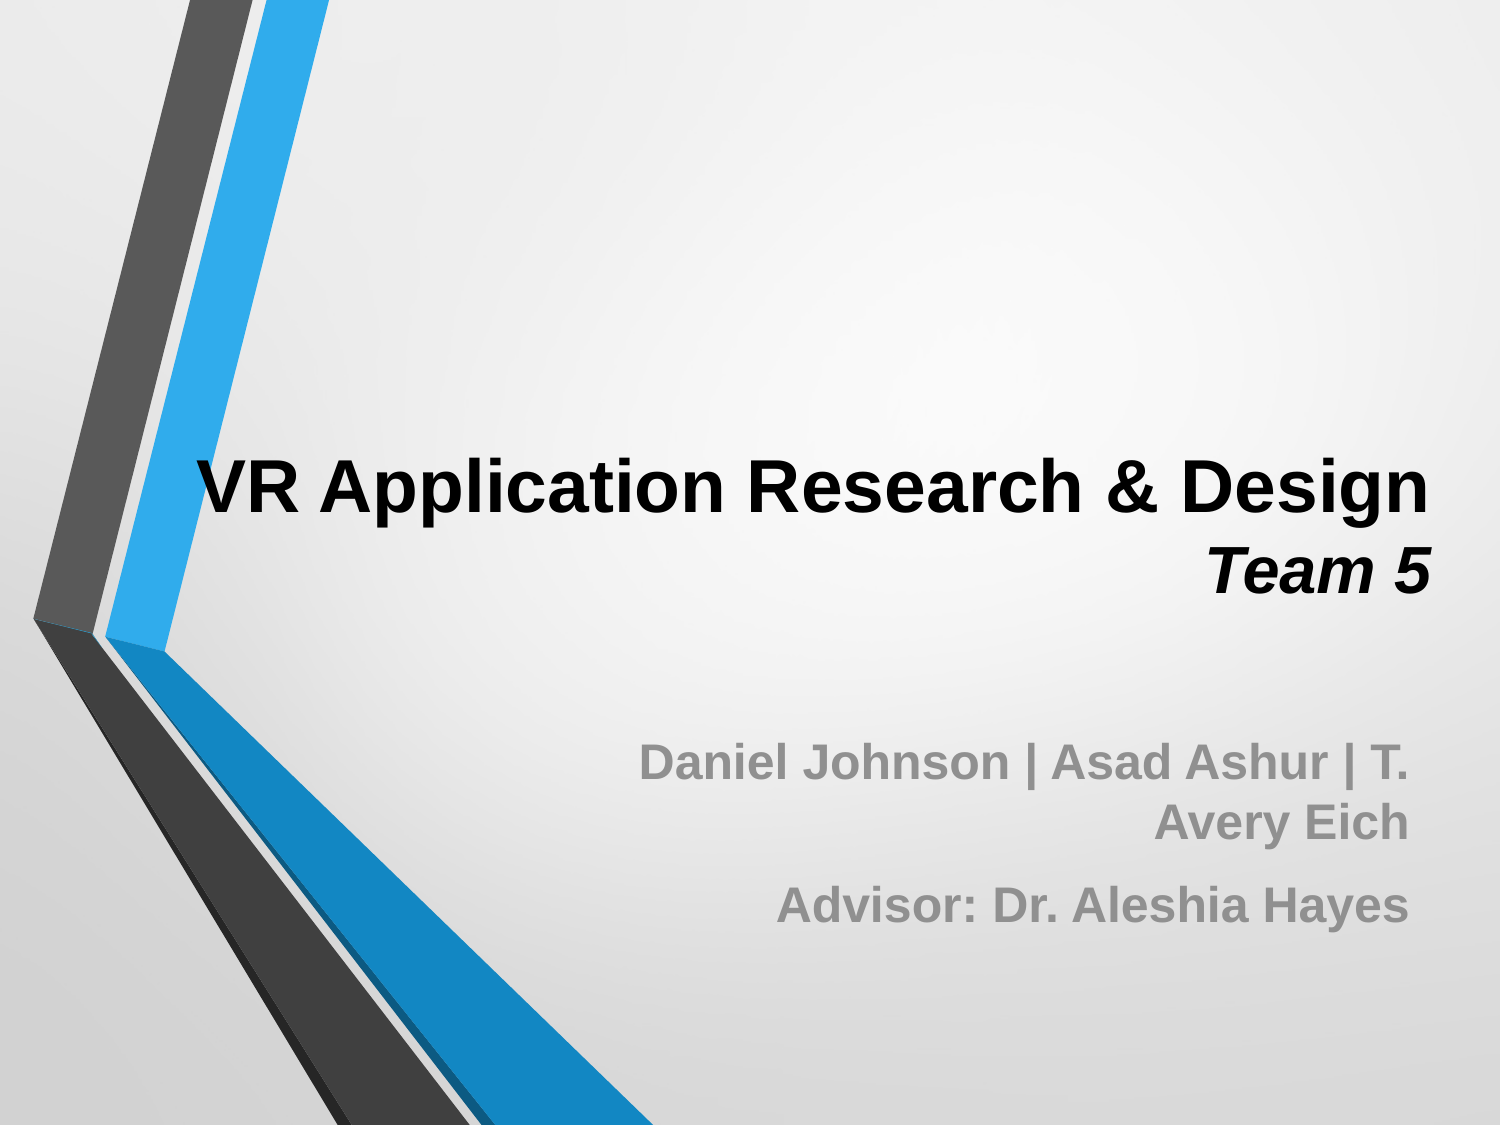

# VR Application Research & Design Team 5
Daniel Johnson | Asad Ashur | T. Avery Eich
Advisor: Dr. Aleshia Hayes